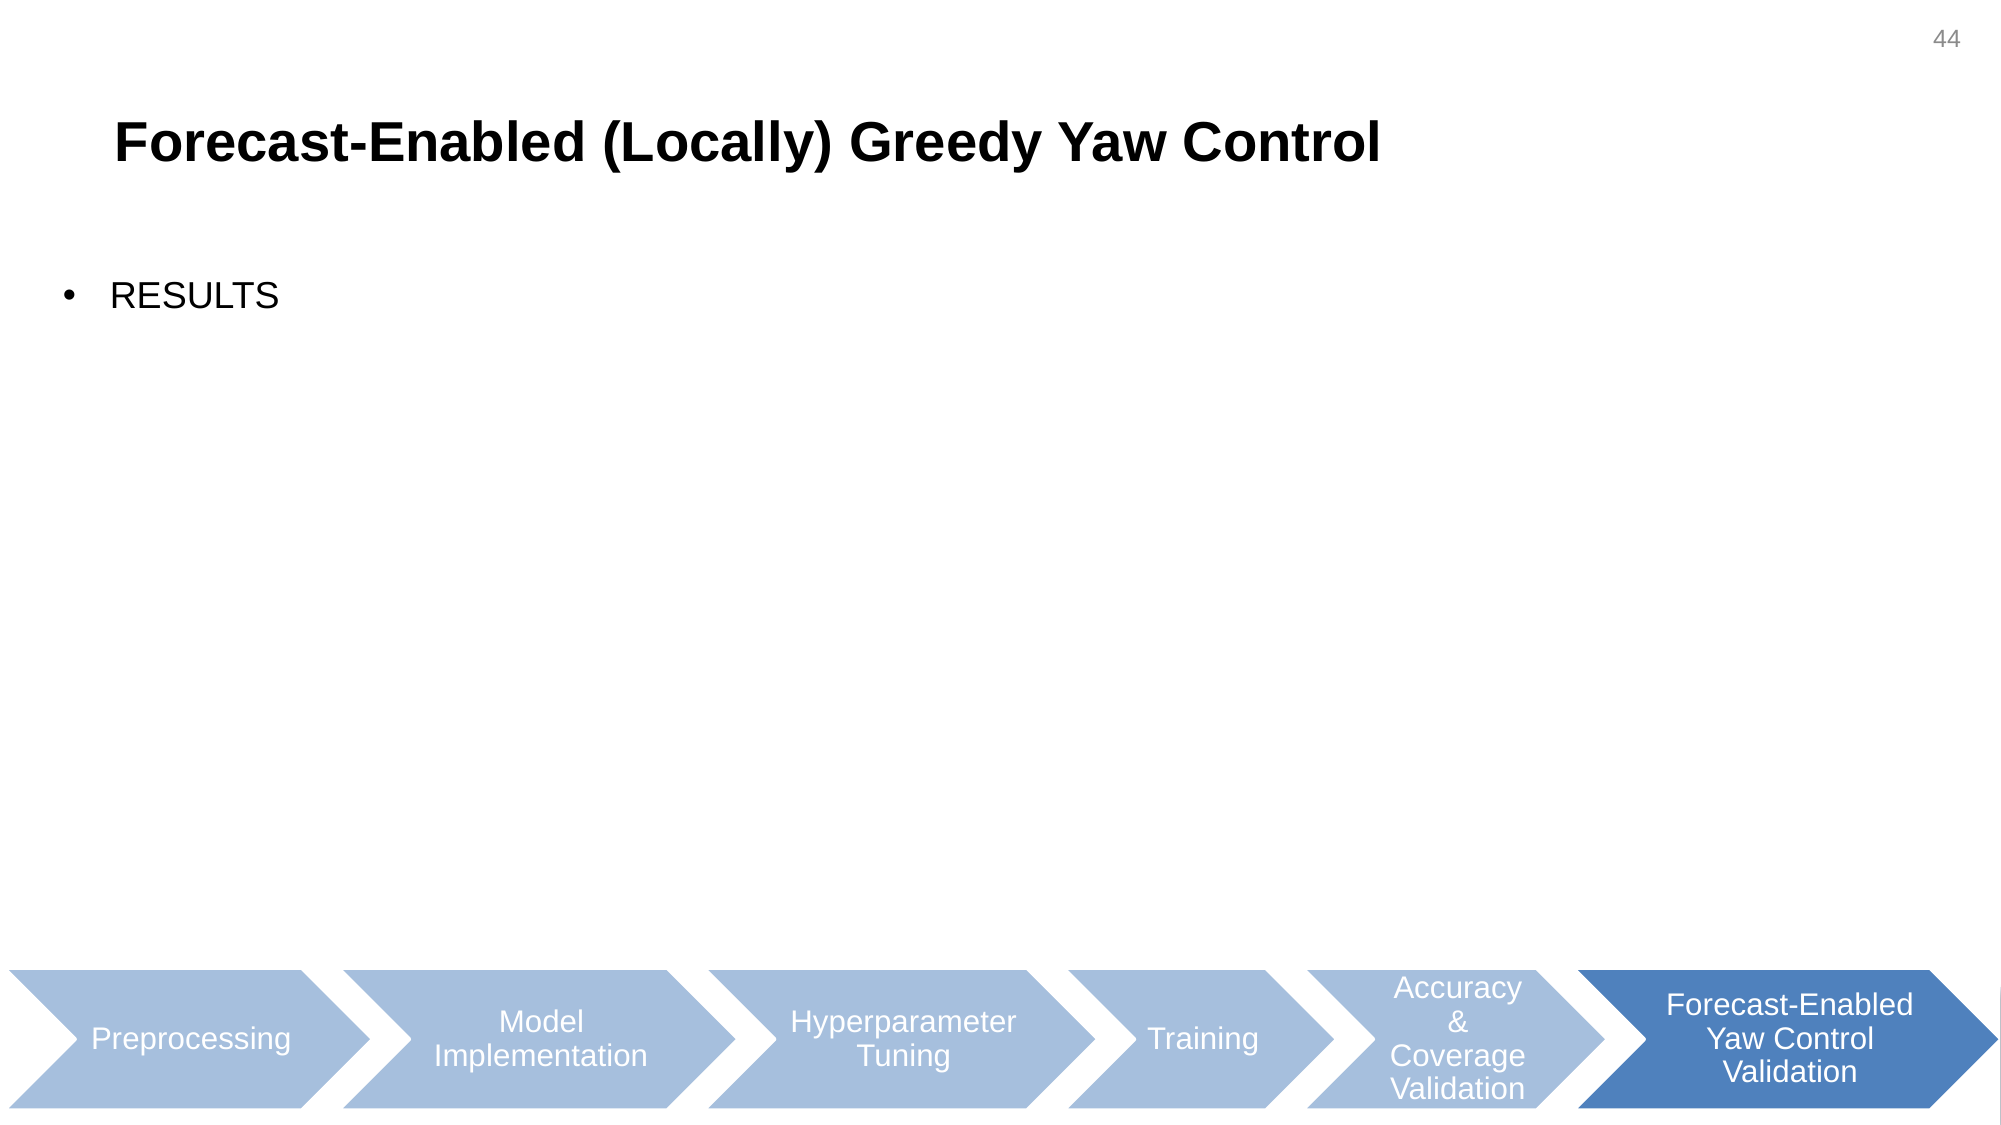

44
# Forecast-Enabled (Locally) Greedy Yaw Control
RESULTS
Preprocessing
Model Implementation
Hyperparameter Tuning
Training
Accuracy & Coverage Validation
Forecast-Enabled Yaw Control Validation